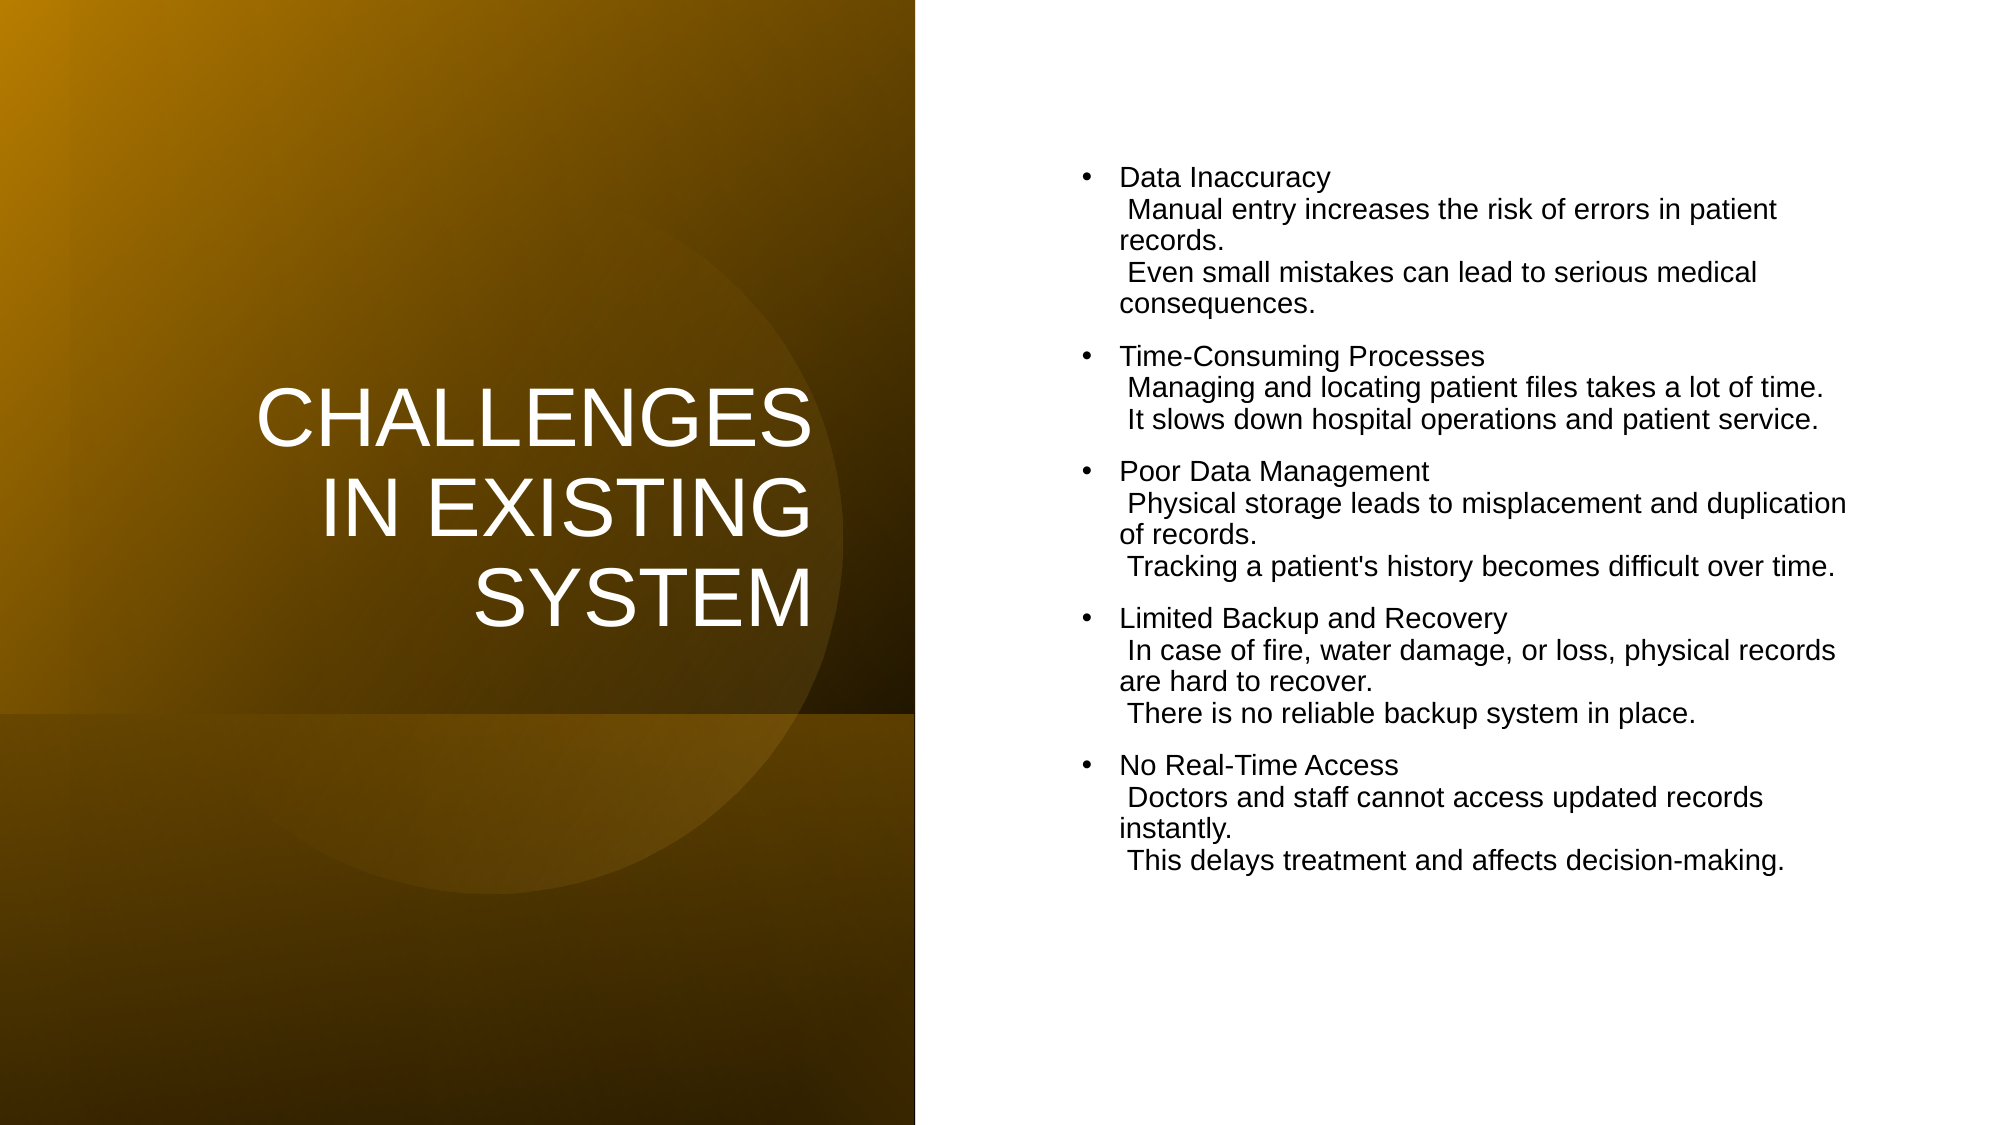

# CHALLENGES IN EXISTING SYSTEM

Data Inaccuracy
 Manual entry increases the risk of errors in patient records.
 Even small mistakes can lead to serious medical consequences.
Time-Consuming Processes
 Managing and locating patient files takes a lot of time.
 It slows down hospital operations and patient service.
Poor Data Management
 Physical storage leads to misplacement and duplication of records.
 Tracking a patient's history becomes difficult over time.
Limited Backup and Recovery
 In case of fire, water damage, or loss, physical records are hard to recover.
 There is no reliable backup system in place.
No Real-Time Access
 Doctors and staff cannot access updated records instantly.
 This delays treatment and affects decision-making.